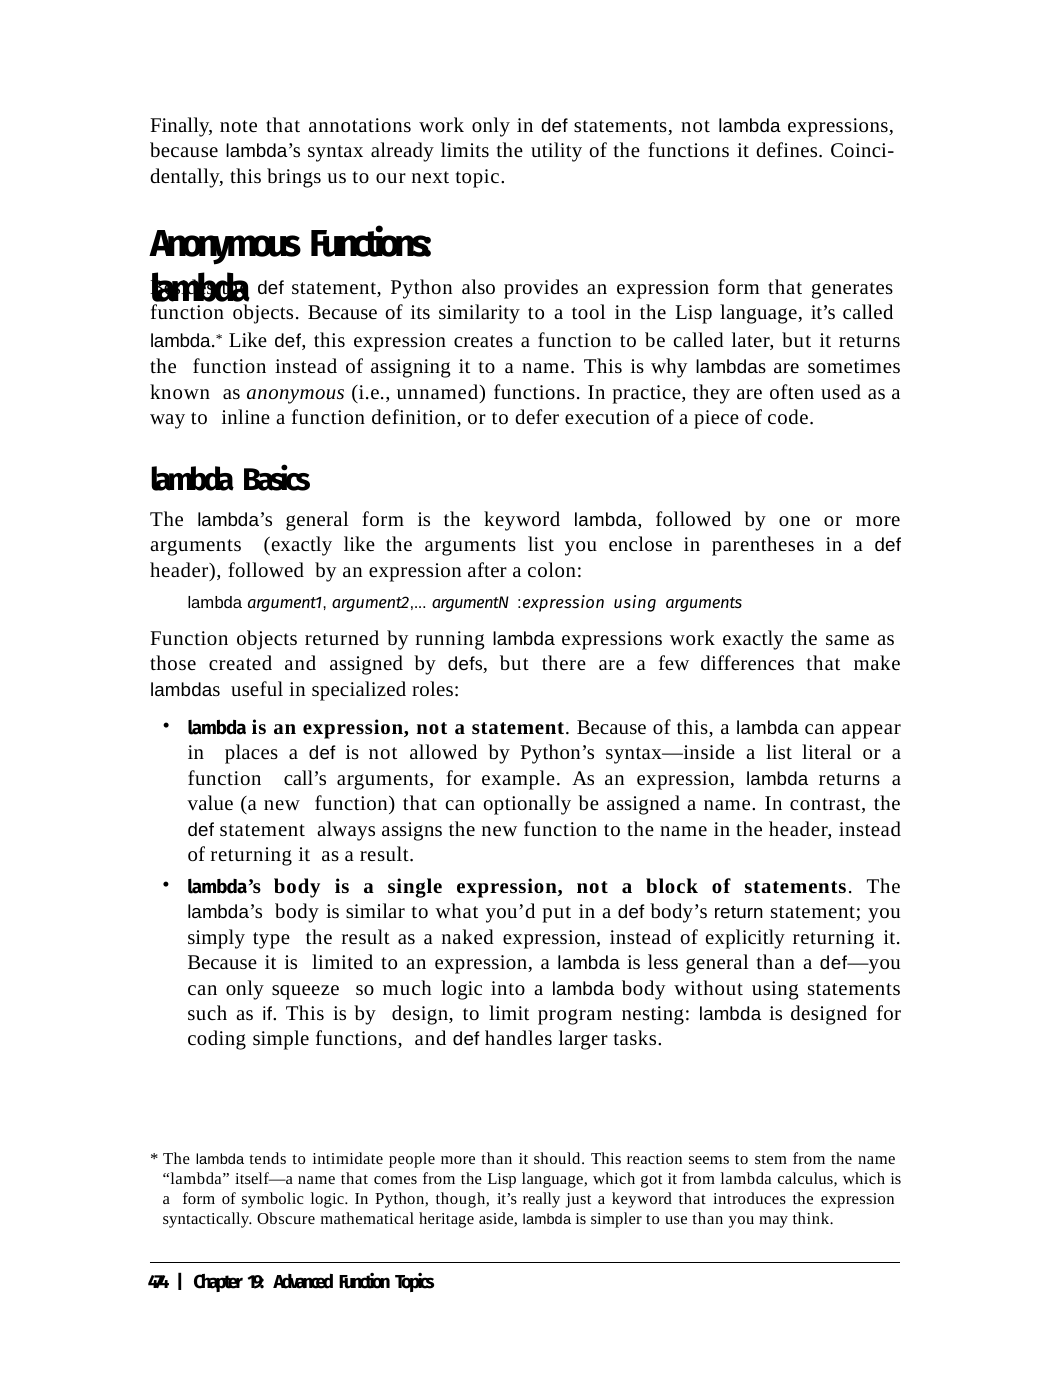

Finally, note that annotations work only in def statements, not lambda expressions,  because lambda’s syntax already limits the utility of the functions it defines. Coinci-  dentally, this brings us to our next topic.
# Anonymous Functions: lambda
Besides the def statement, Python also provides an expression form that generates  function objects. Because of its similarity to a tool in the Lisp language, it’s called  lambda.* Like def, this expression creates a function to be called later, but it returns the  function instead of assigning it to a name. This is why lambdas are sometimes known  as anonymous (i.e., unnamed) functions. In practice, they are often used as a way to  inline a function definition, or to defer execution of a piece of code.

lambda Basics
The lambda’s general form is the keyword lambda, followed by one or more arguments  (exactly like the arguments list you enclose in parentheses in a def header), followed  by an expression after a colon:
lambda argument1, argument2,... argumentN :expression using arguments
Function objects returned by running lambda expressions work exactly the same as  those created and assigned by defs, but there are a few differences that make lambdas  useful in specialized roles:
lambda is an expression, not a statement. Because of this, a lambda can appear in  places a def is not allowed by Python’s syntax—inside a list literal or a function  call’s arguments, for example. As an expression, lambda returns a value (a new  function) that can optionally be assigned a name. In contrast, the def statement  always assigns the new function to the name in the header, instead of returning it  as a result.
lambda’s body is a single expression, not a block of statements. The lambda’s  body is similar to what you’d put in a def body’s return statement; you simply type  the result as a naked expression, instead of explicitly returning it. Because it is  limited to an expression, a lambda is less general than a def—you can only squeeze  so much logic into a lambda body without using statements such as if. This is by  design, to limit program nesting: lambda is designed for coding simple functions,  and def handles larger tasks.
* The lambda tends to intimidate people more than it should. This reaction seems to stem from the name  “lambda” itself—a name that comes from the Lisp language, which got it from lambda calculus, which is a  form of symbolic logic. In Python, though, it’s really just a keyword that introduces the expression  syntactically. Obscure mathematical heritage aside, lambda is simpler to use than you may think.

474  |  Chapter 19:  Advanced Function Topics